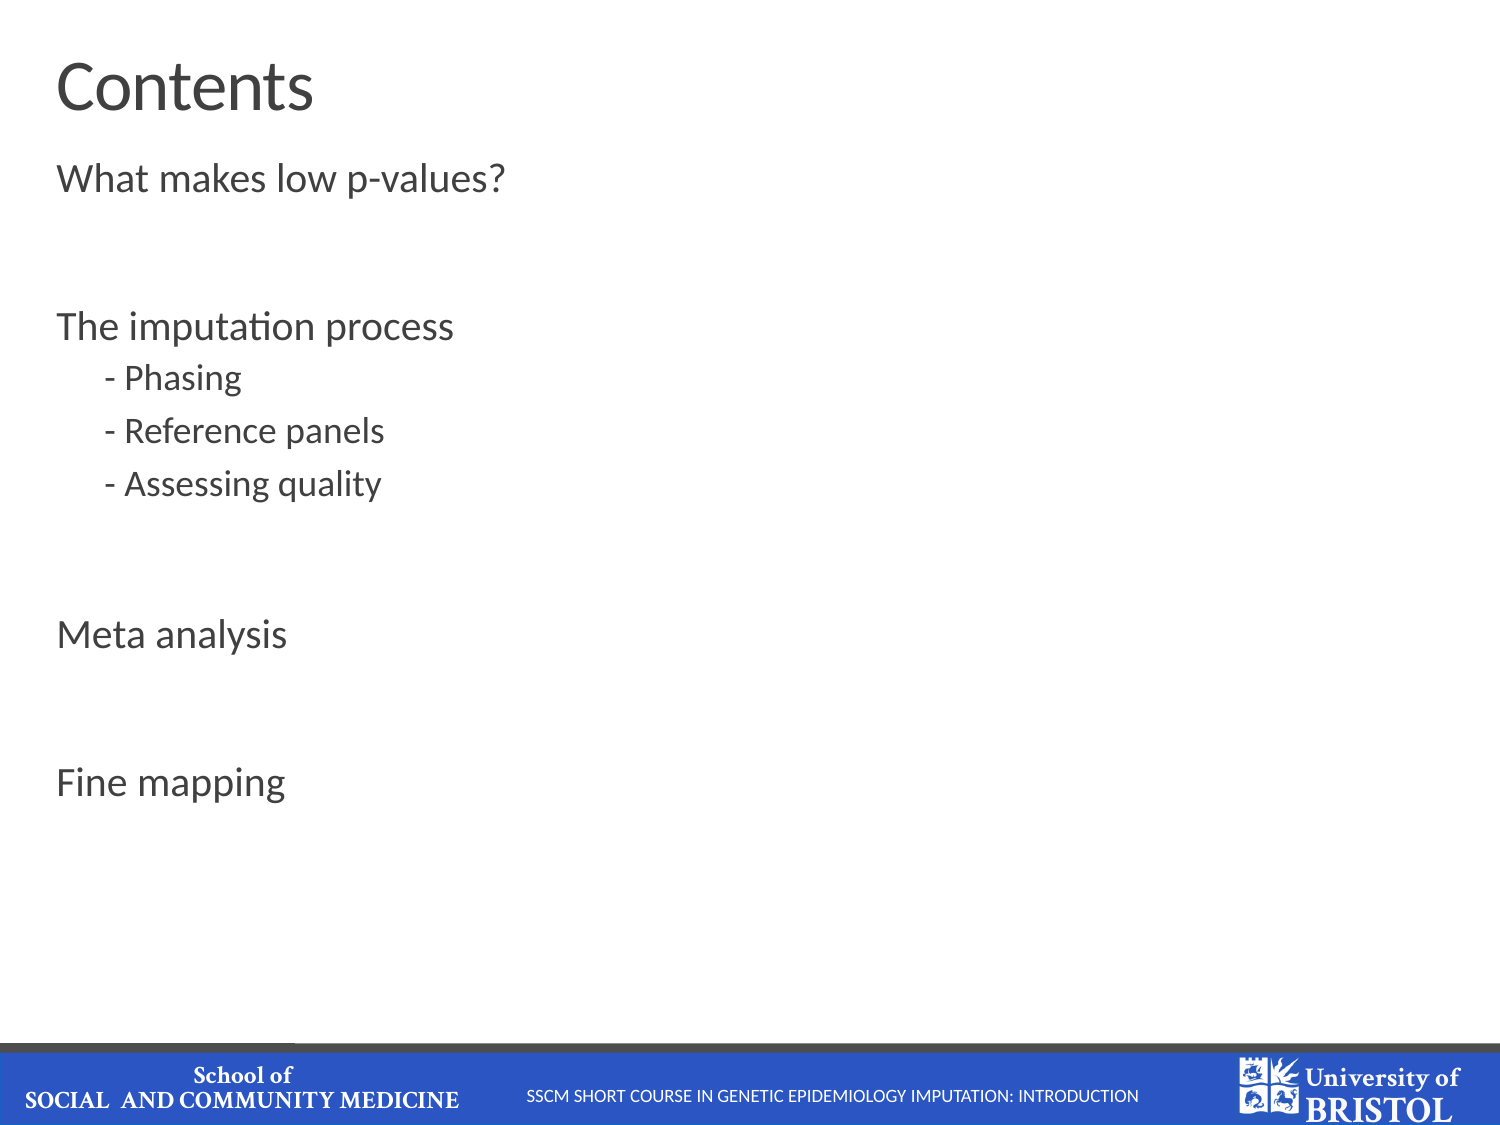

# Contents
What makes low p-values?

The imputation process
- Phasing
- Reference panels
- Assessing quality

Meta analysis

Fine mapping
SSCM Short Course in Genetic Epidemiology Imputation: Introduction